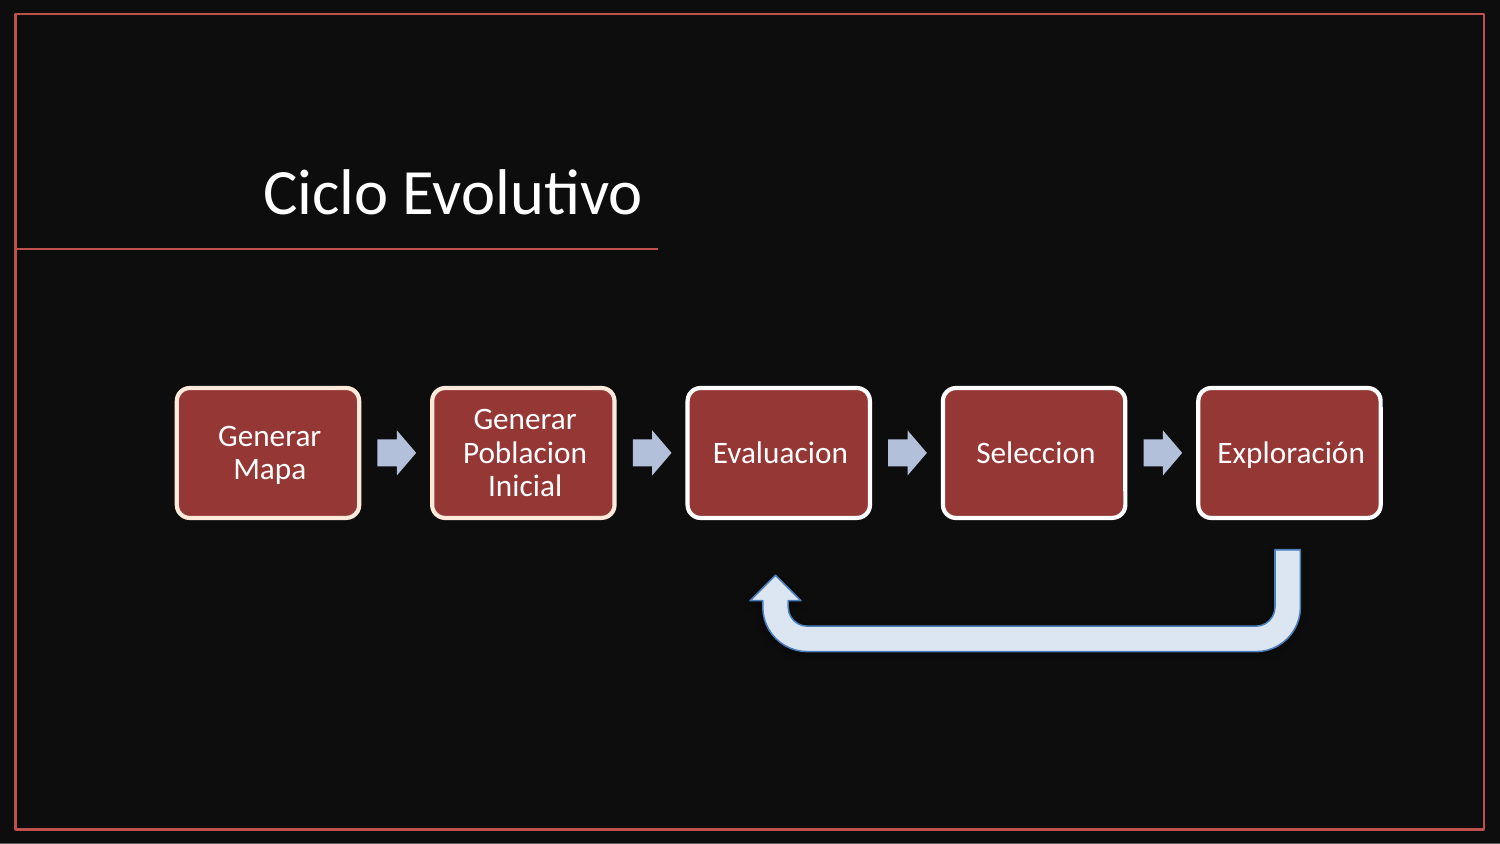

# Ciclo Evolutivo
Generar Mapa

Generar Poblacion Inicial

Evaluacion

Seleccion

Exploración